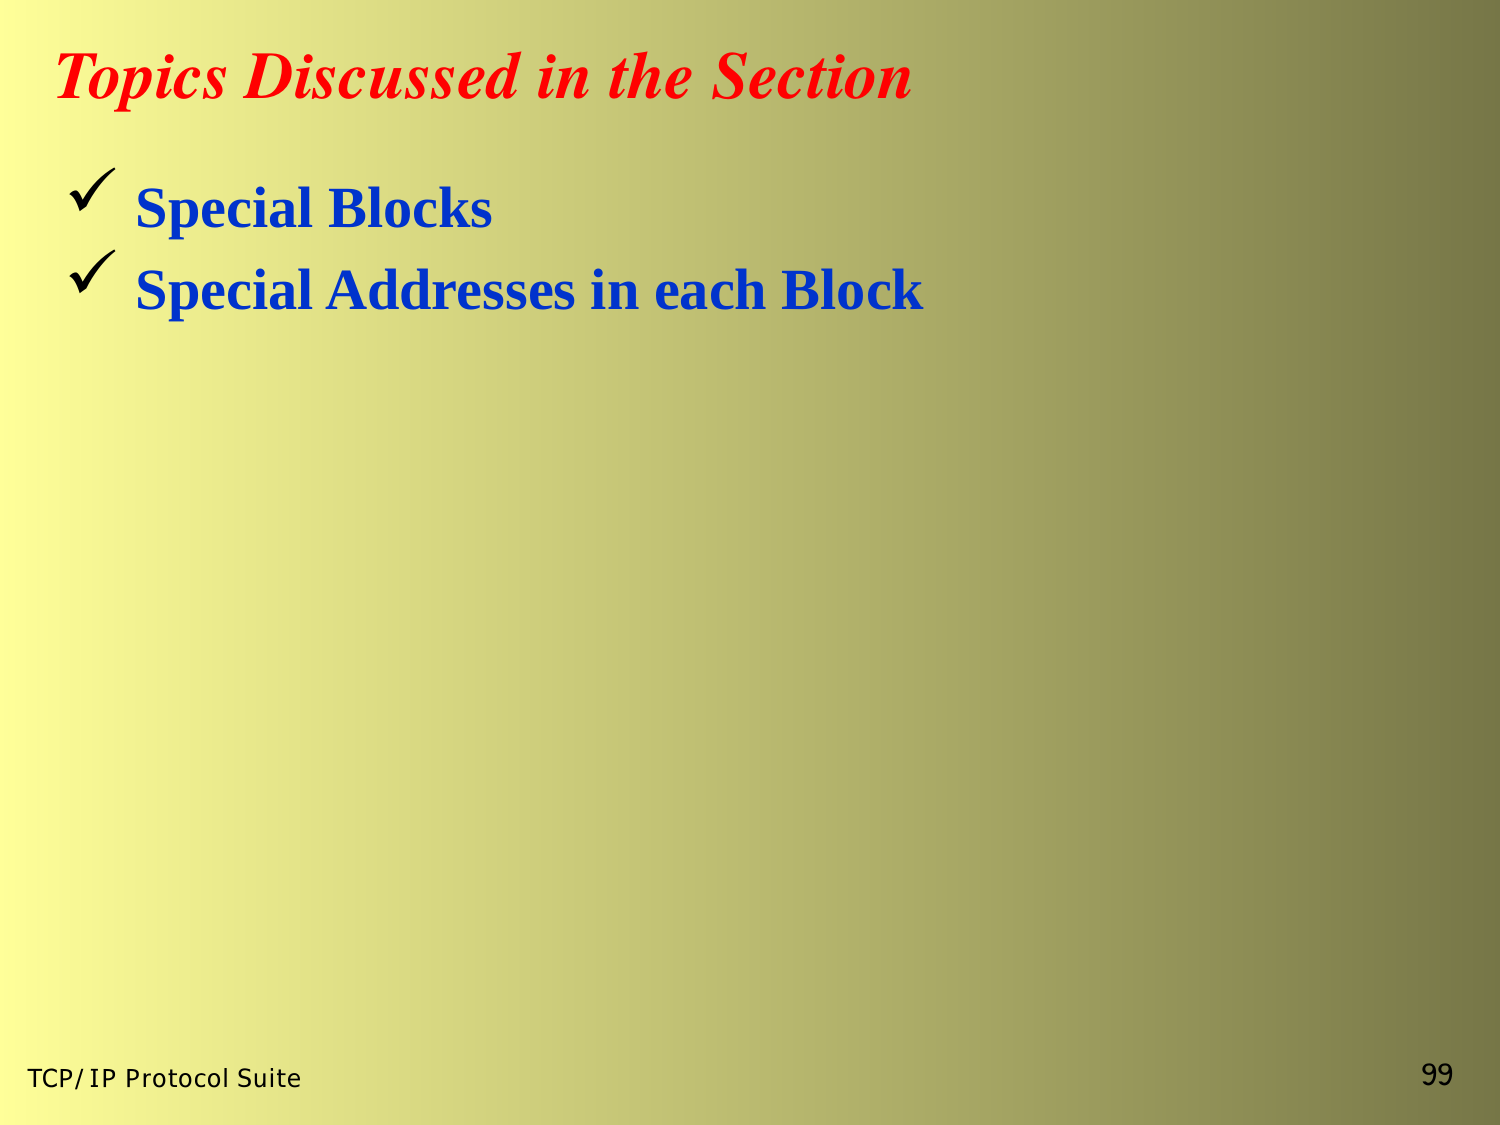

Topics Discussed in the Section
 Special Blocks
 Special Addresses in each Block
99
TCP/IP Protocol Suite